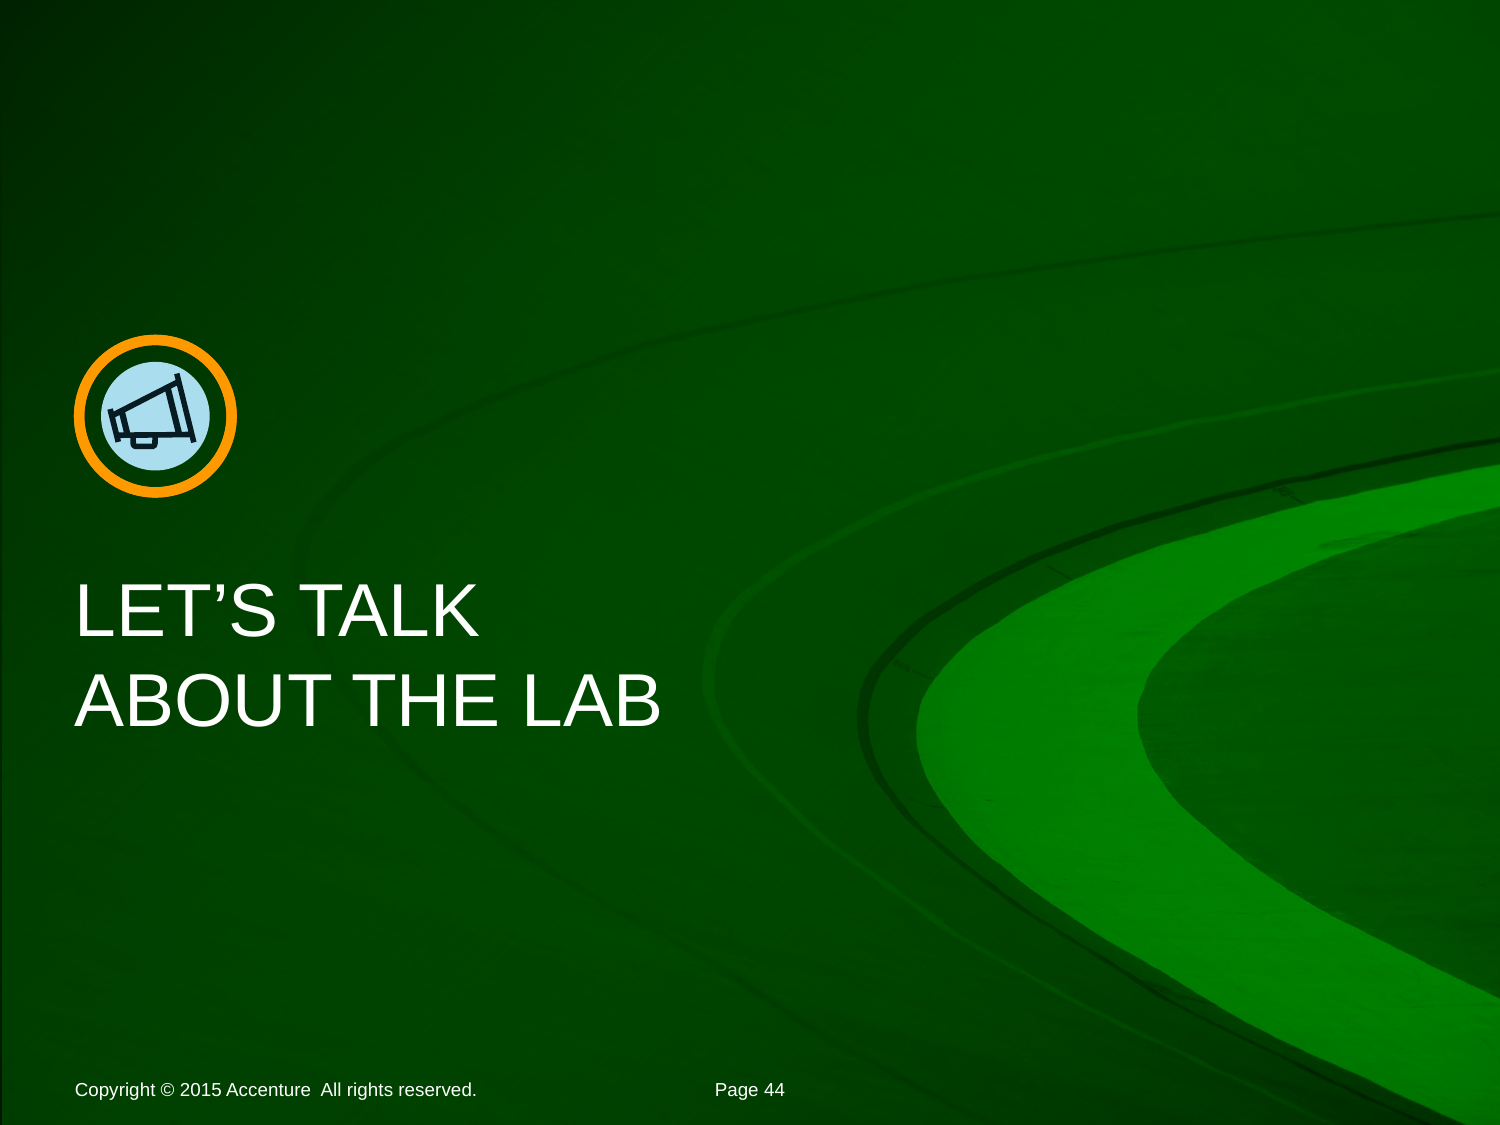

# LET’S TALK ABOUT THE LAB
Copyright © 2015 Accenture  All rights reserved.
Page 44